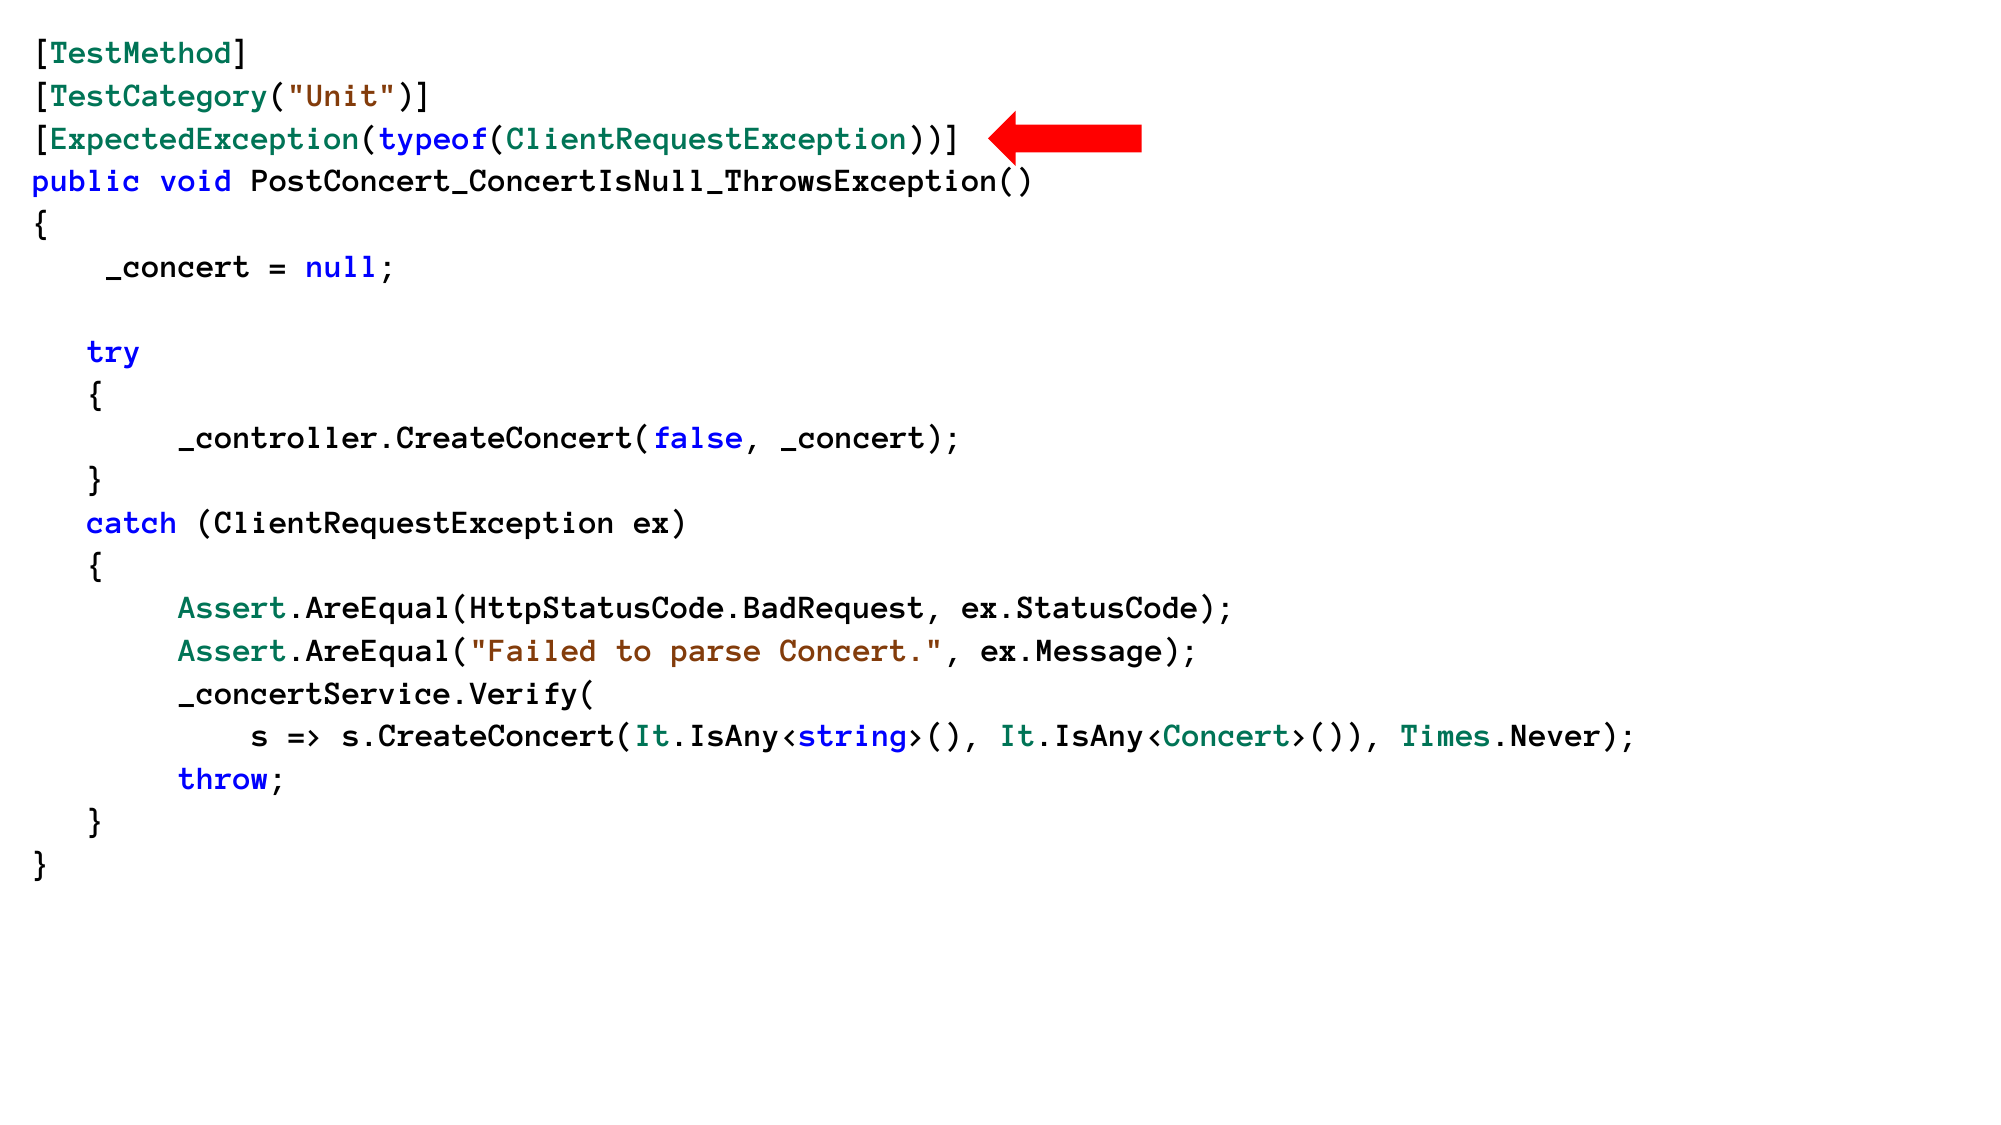

[TestMethod]
 [TestCategory("Unit")]
 [ExpectedException(typeof(ClientRequestException))]
 public void PostConcert_ConcertIsNull_ThrowsException()
 {
     _concert = null;

    try
    {
         _controller.CreateConcert(false, _concert);
    }
    catch (ClientRequestException ex)
    {
         Assert.AreEqual(HttpStatusCode.BadRequest, ex.StatusCode);
         Assert.AreEqual("Failed to parse Concert.", ex.Message);
         _concertService.Verify(
             s => s.CreateConcert(It.IsAny<string>(), It.IsAny<Concert>()), Times.Never);
         throw;
    }
 }